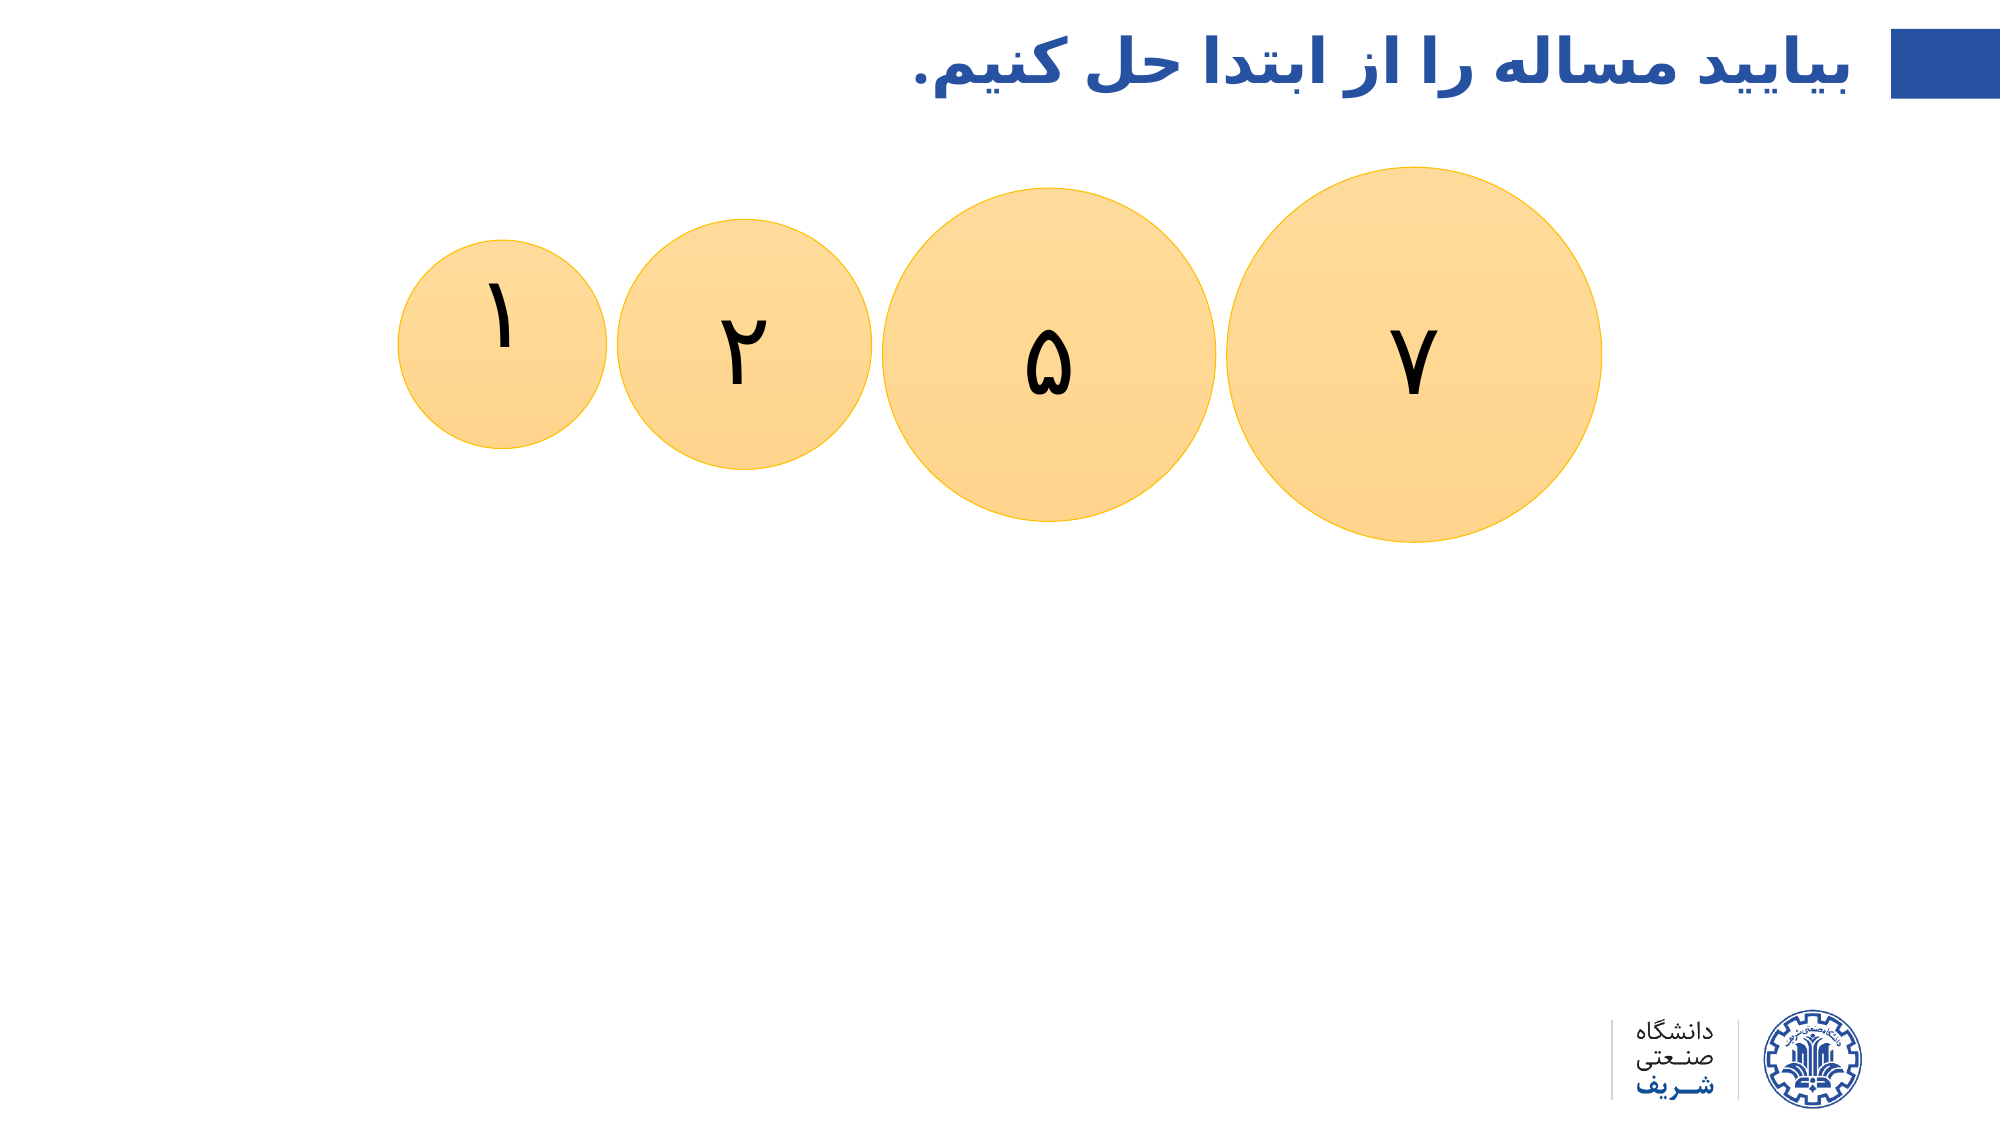

بیایید مساله‌ را از ابتدا حل کنیم.
۷
۵
۲
۱